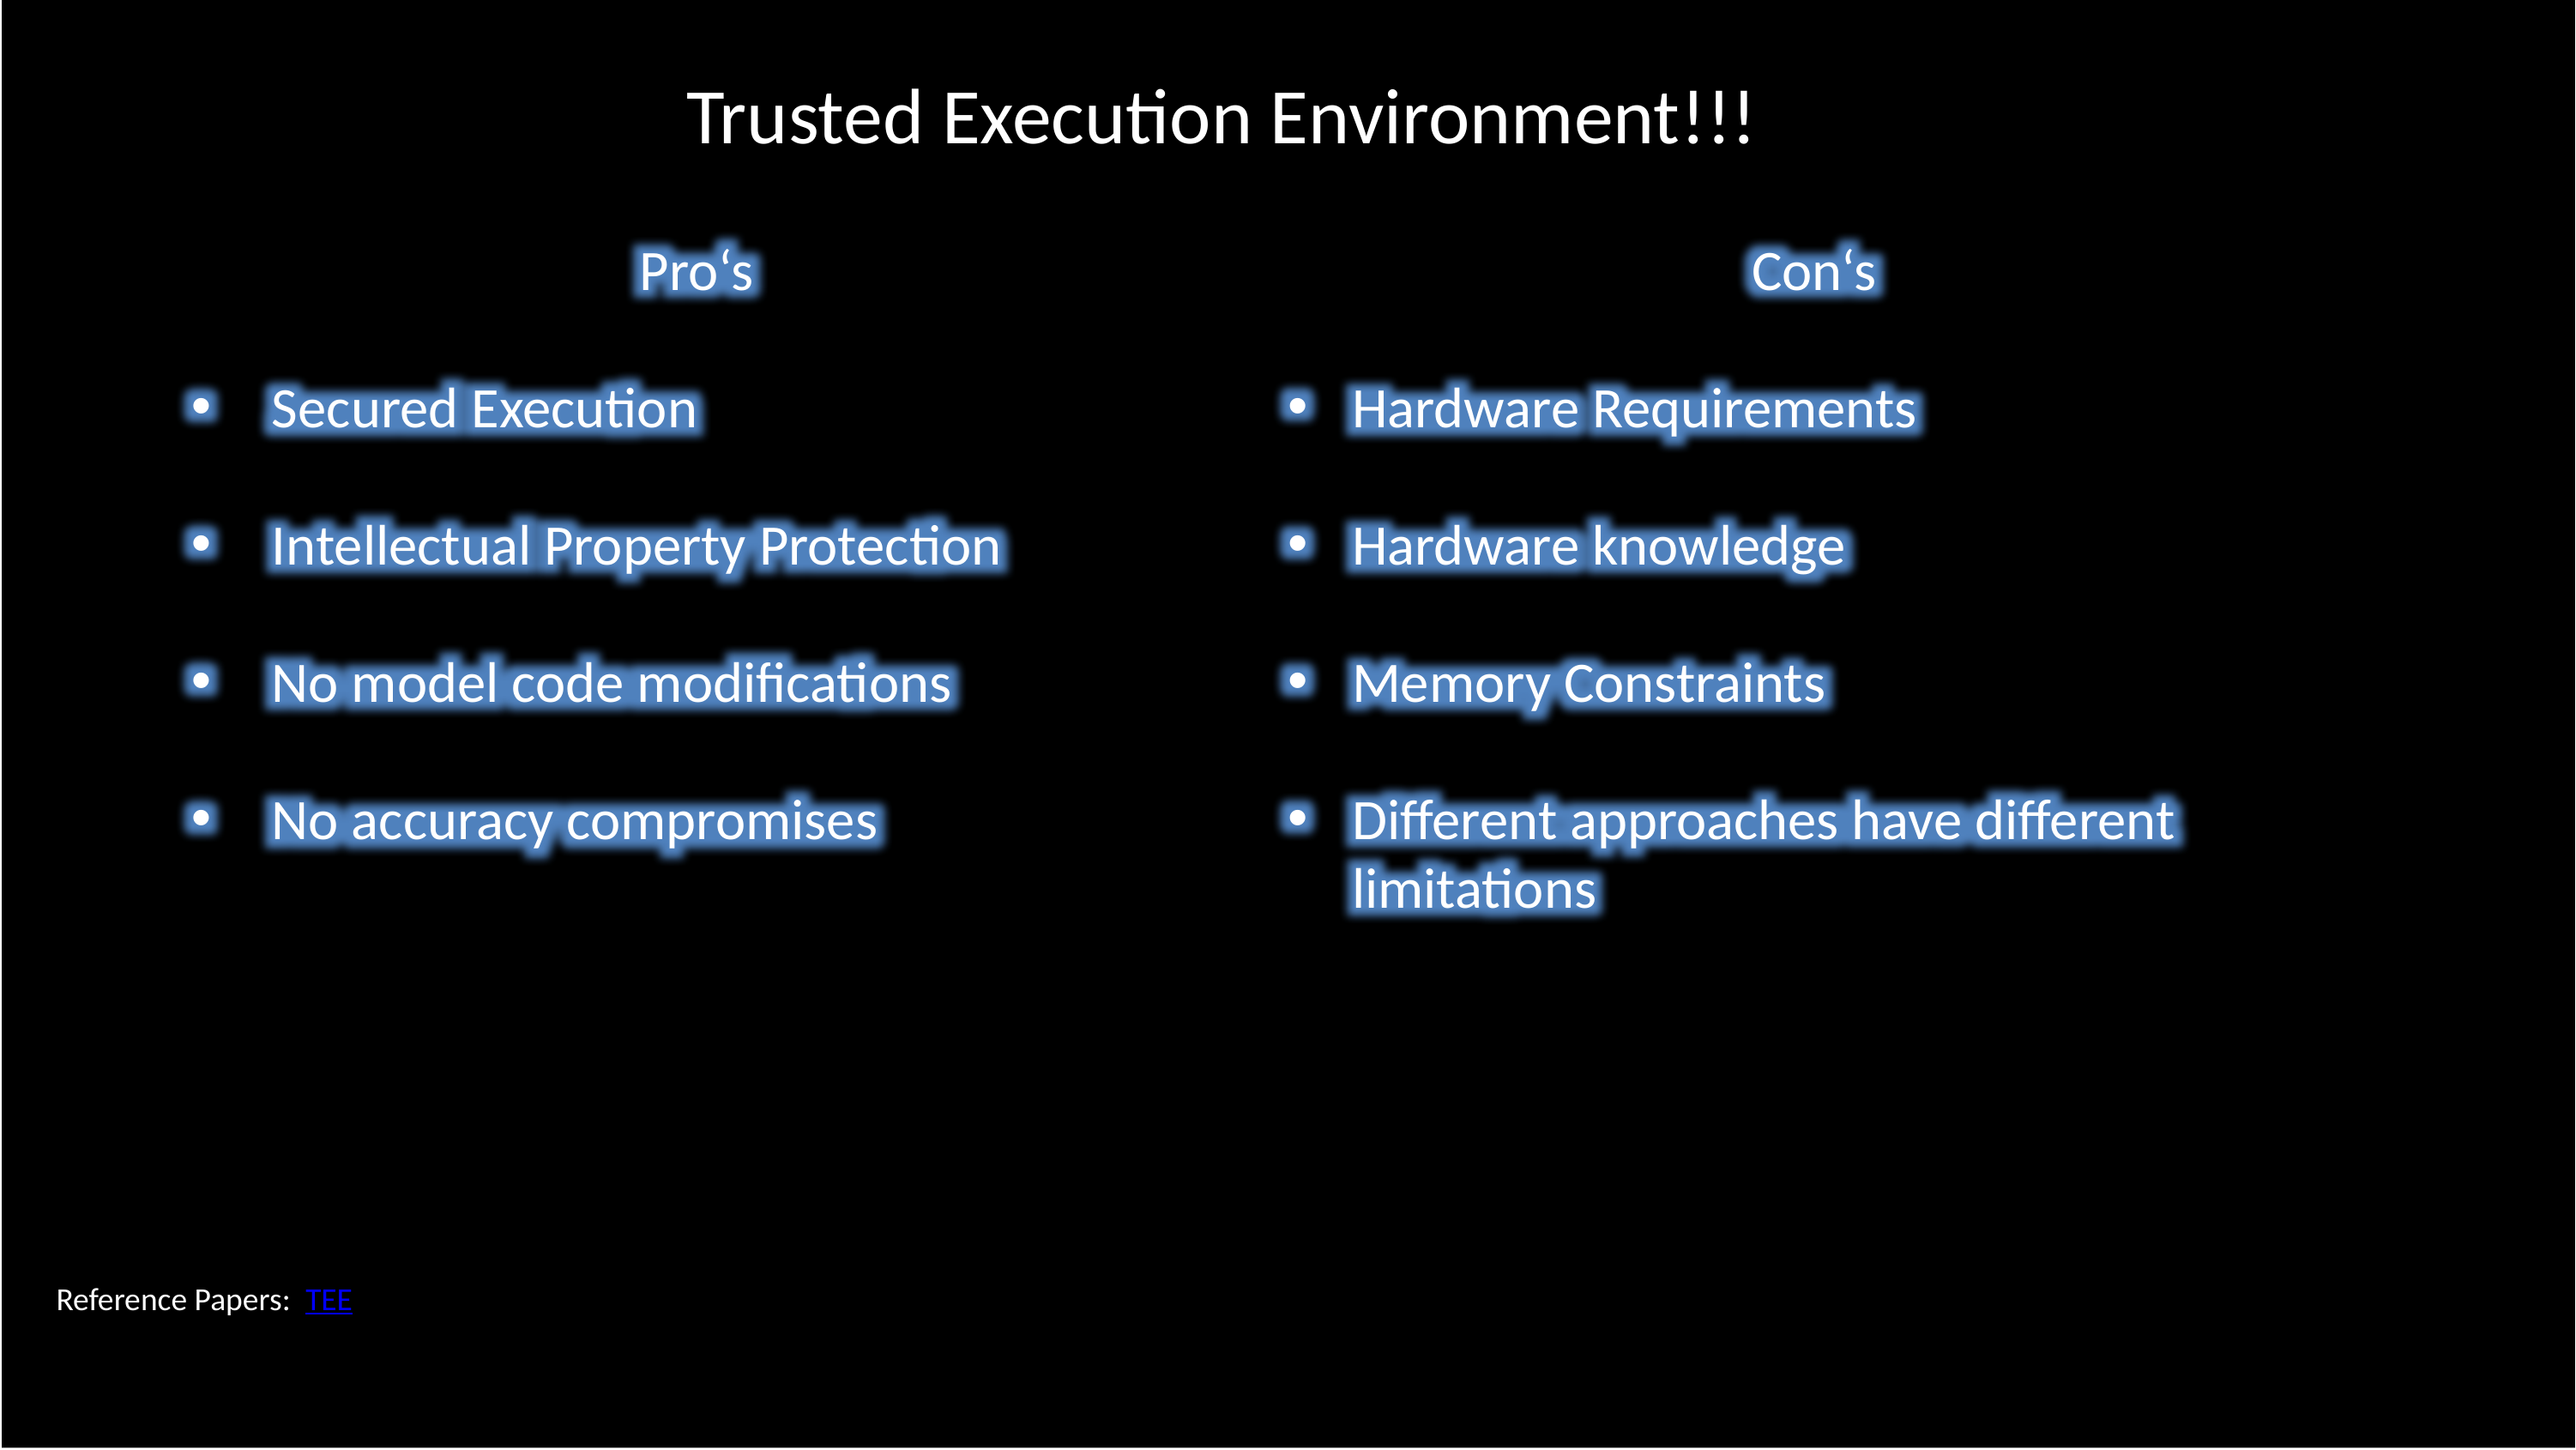

Trusted Execution Environment!!!
Pro‘s

Secured Execution

Intellectual Property Protection

No model code modifications

No accuracy compromises

Con‘s

Hardware Requirements

Hardware knowledge

Memory Constraints

Different approaches have different limitations

Reference Papers:  TEE